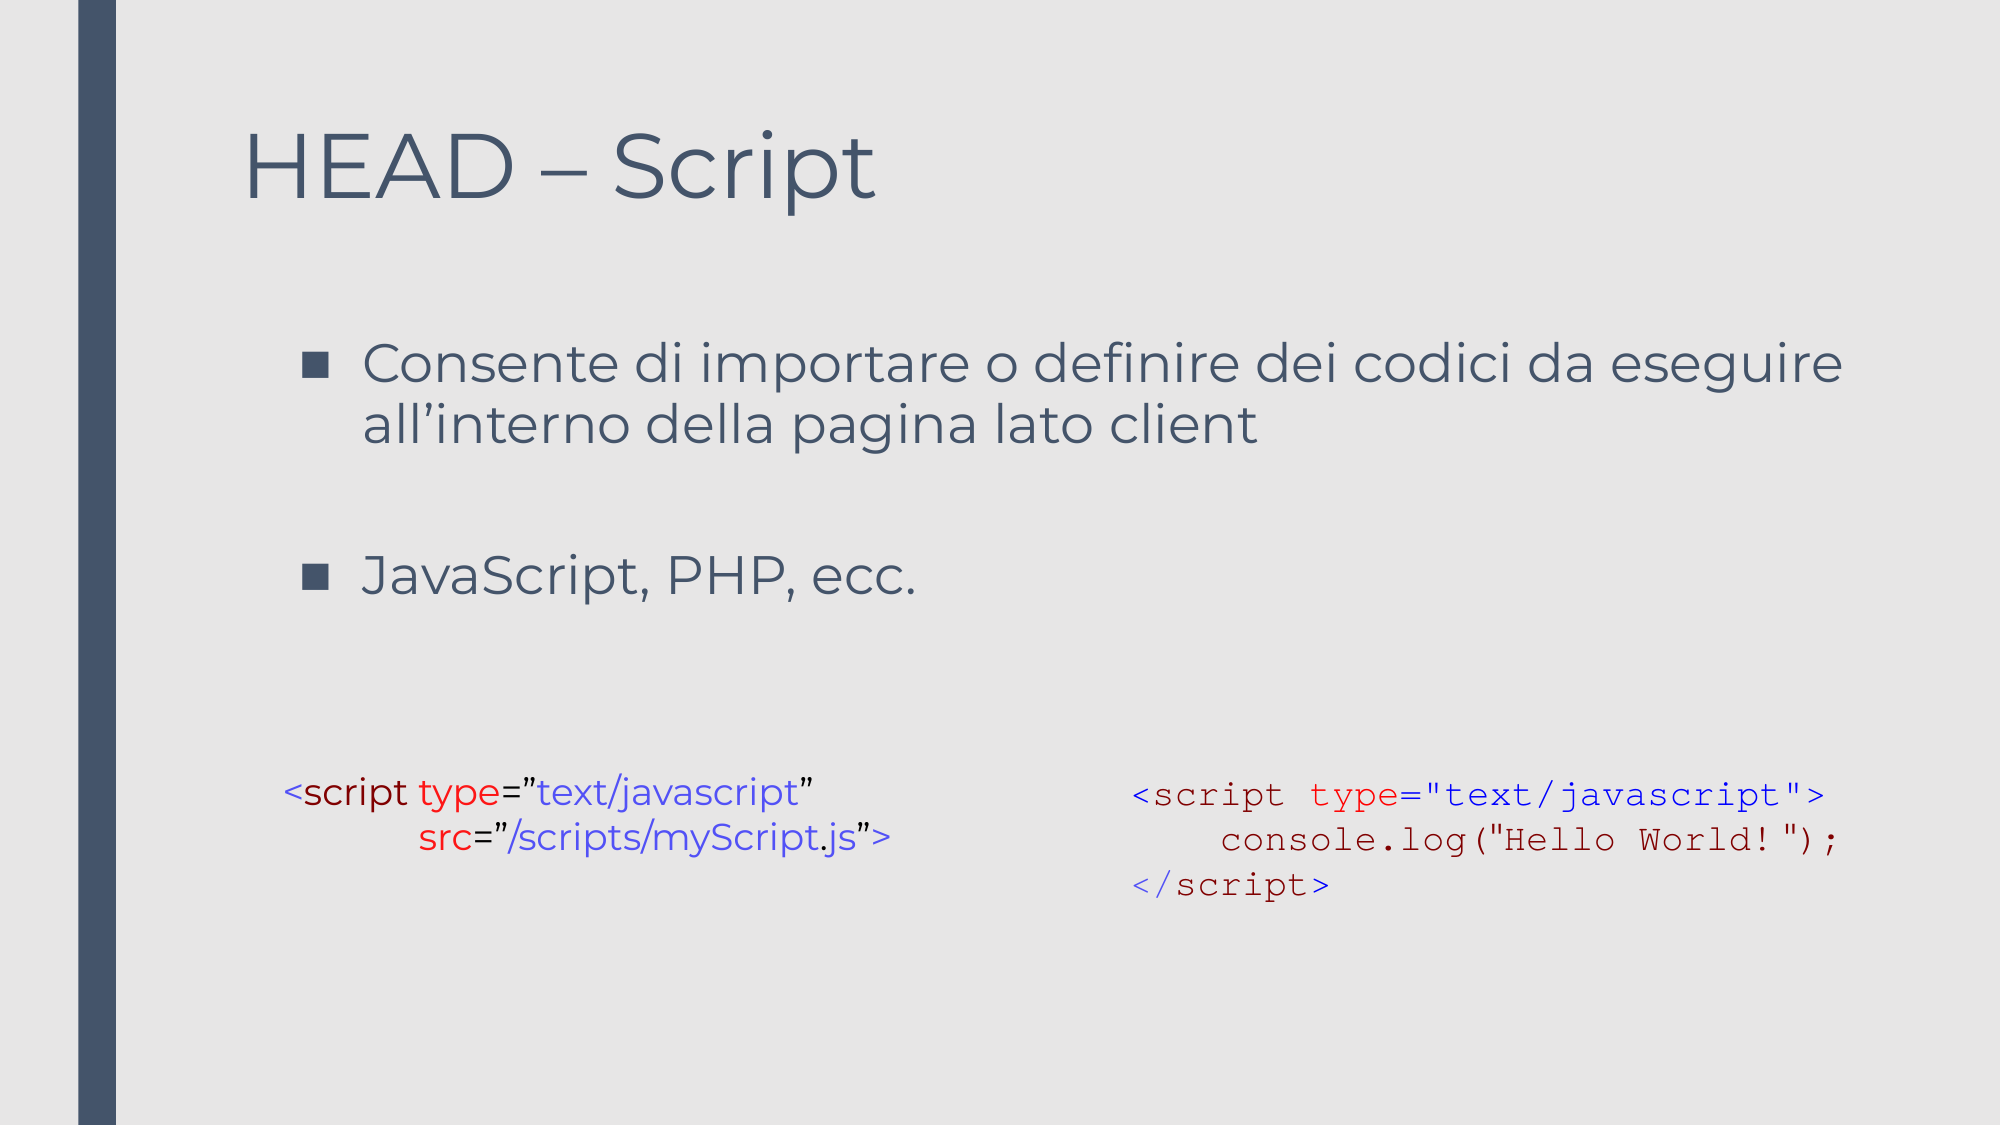

# HEAD – Script
Consente di importare o definire dei codici da eseguire all’interno della pagina lato client
JavaScript, PHP, ecc.

<script type=”text/javascript”
              src=”/scripts/myScript.js”>
<script type="text/javascript">
    console.log(ʺHello World! ʺ);
</script>